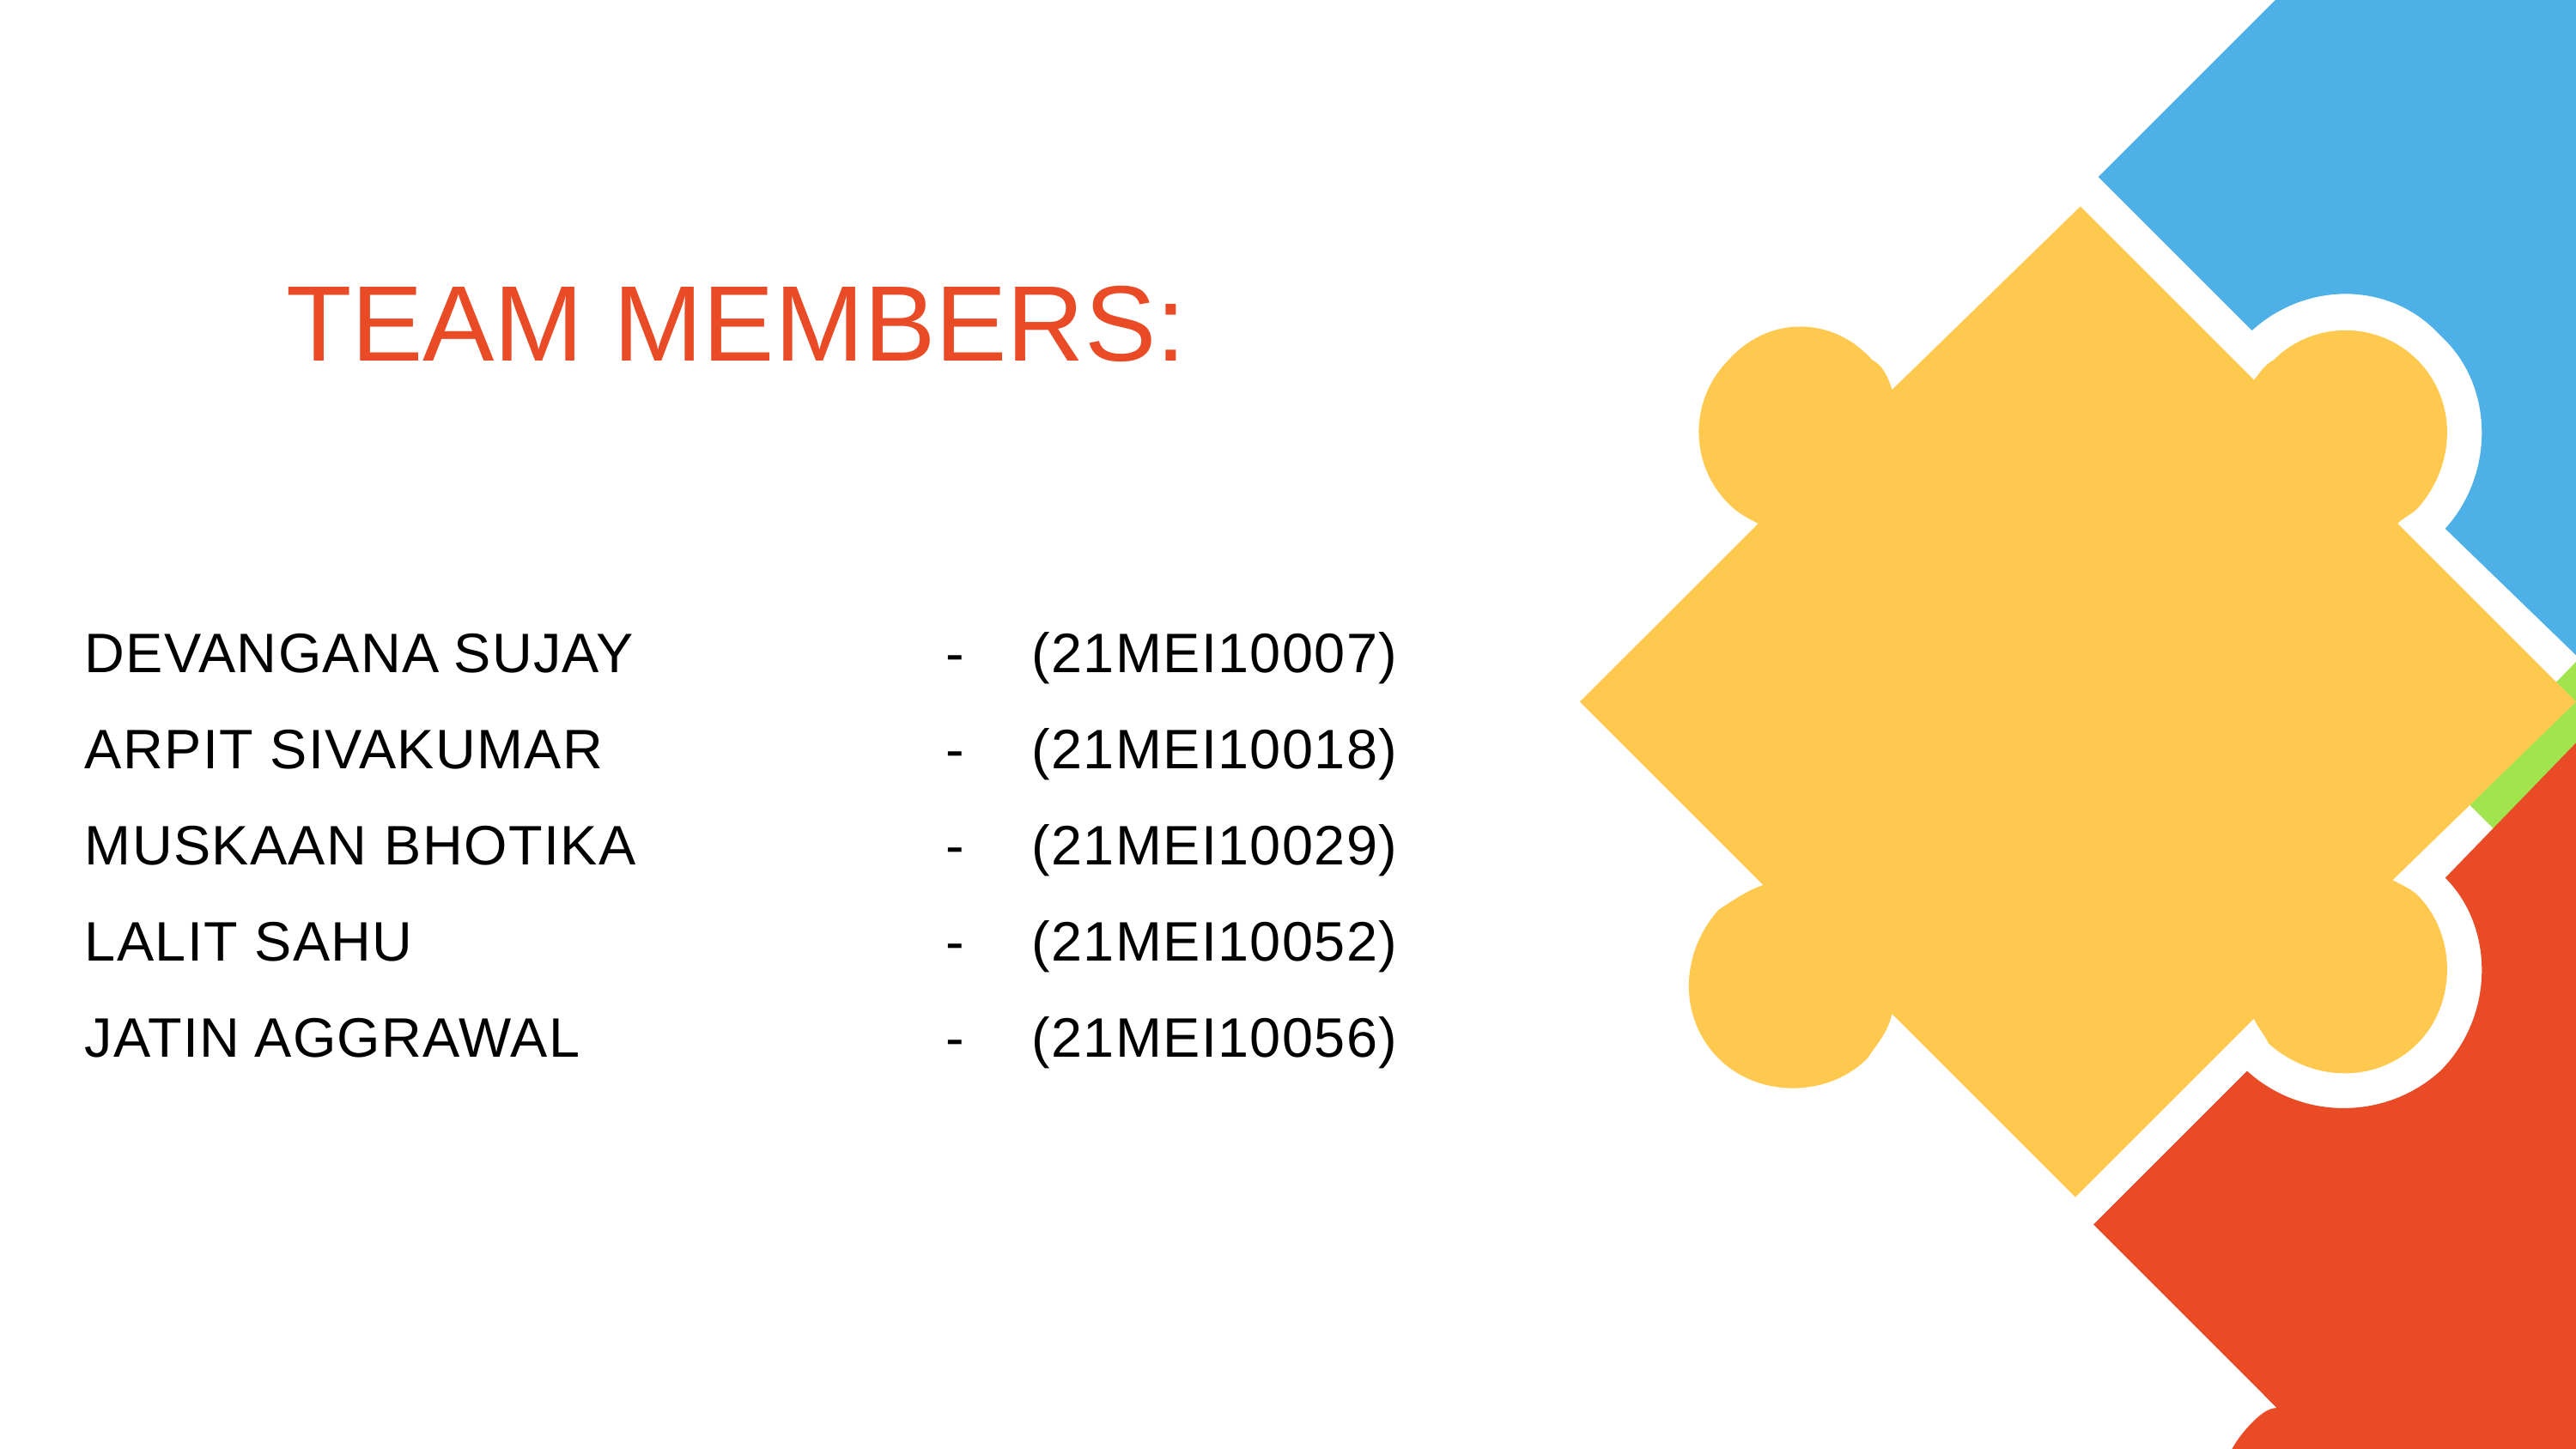

TEAM MEMBERS:

-    (21MEI10007)
-    (21MEI10018)
-    (21MEI10029)
-    (21MEI10052)
-    (21MEI10056)
  DEVANGANA SUJAY
  ARPIT SIVAKUMAR
  MUSKAAN BHOTIKA
  LALIT SAHU
  JATIN AGGRAWAL